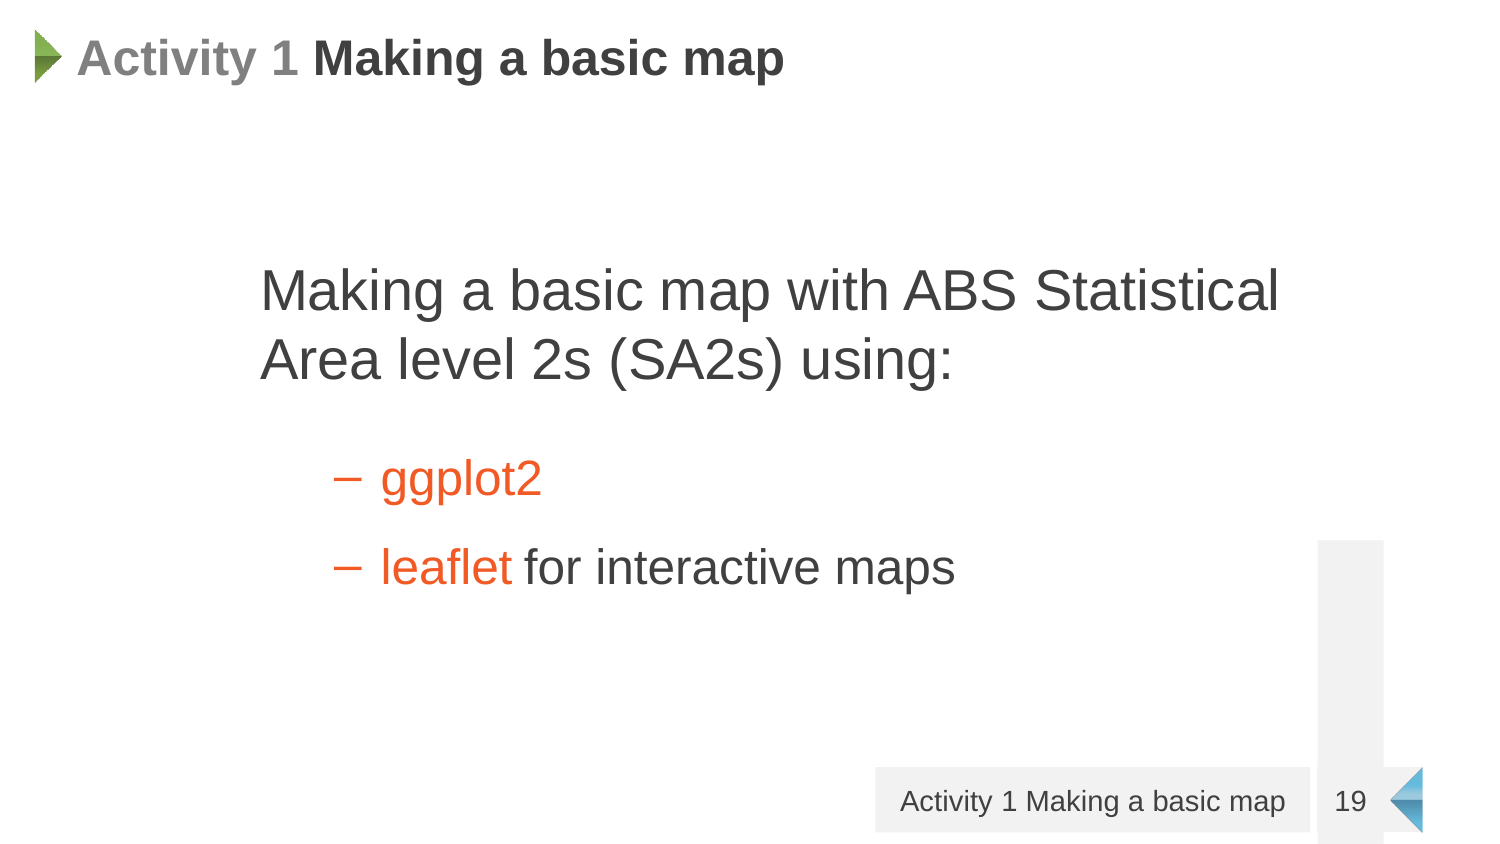

# Activity 1 Making a basic map
Making a basic map with ABS Statistical Area level 2s (SA2s) using:
ggplot2
leaflet for interactive maps

19
Activity 1 Making a basic map